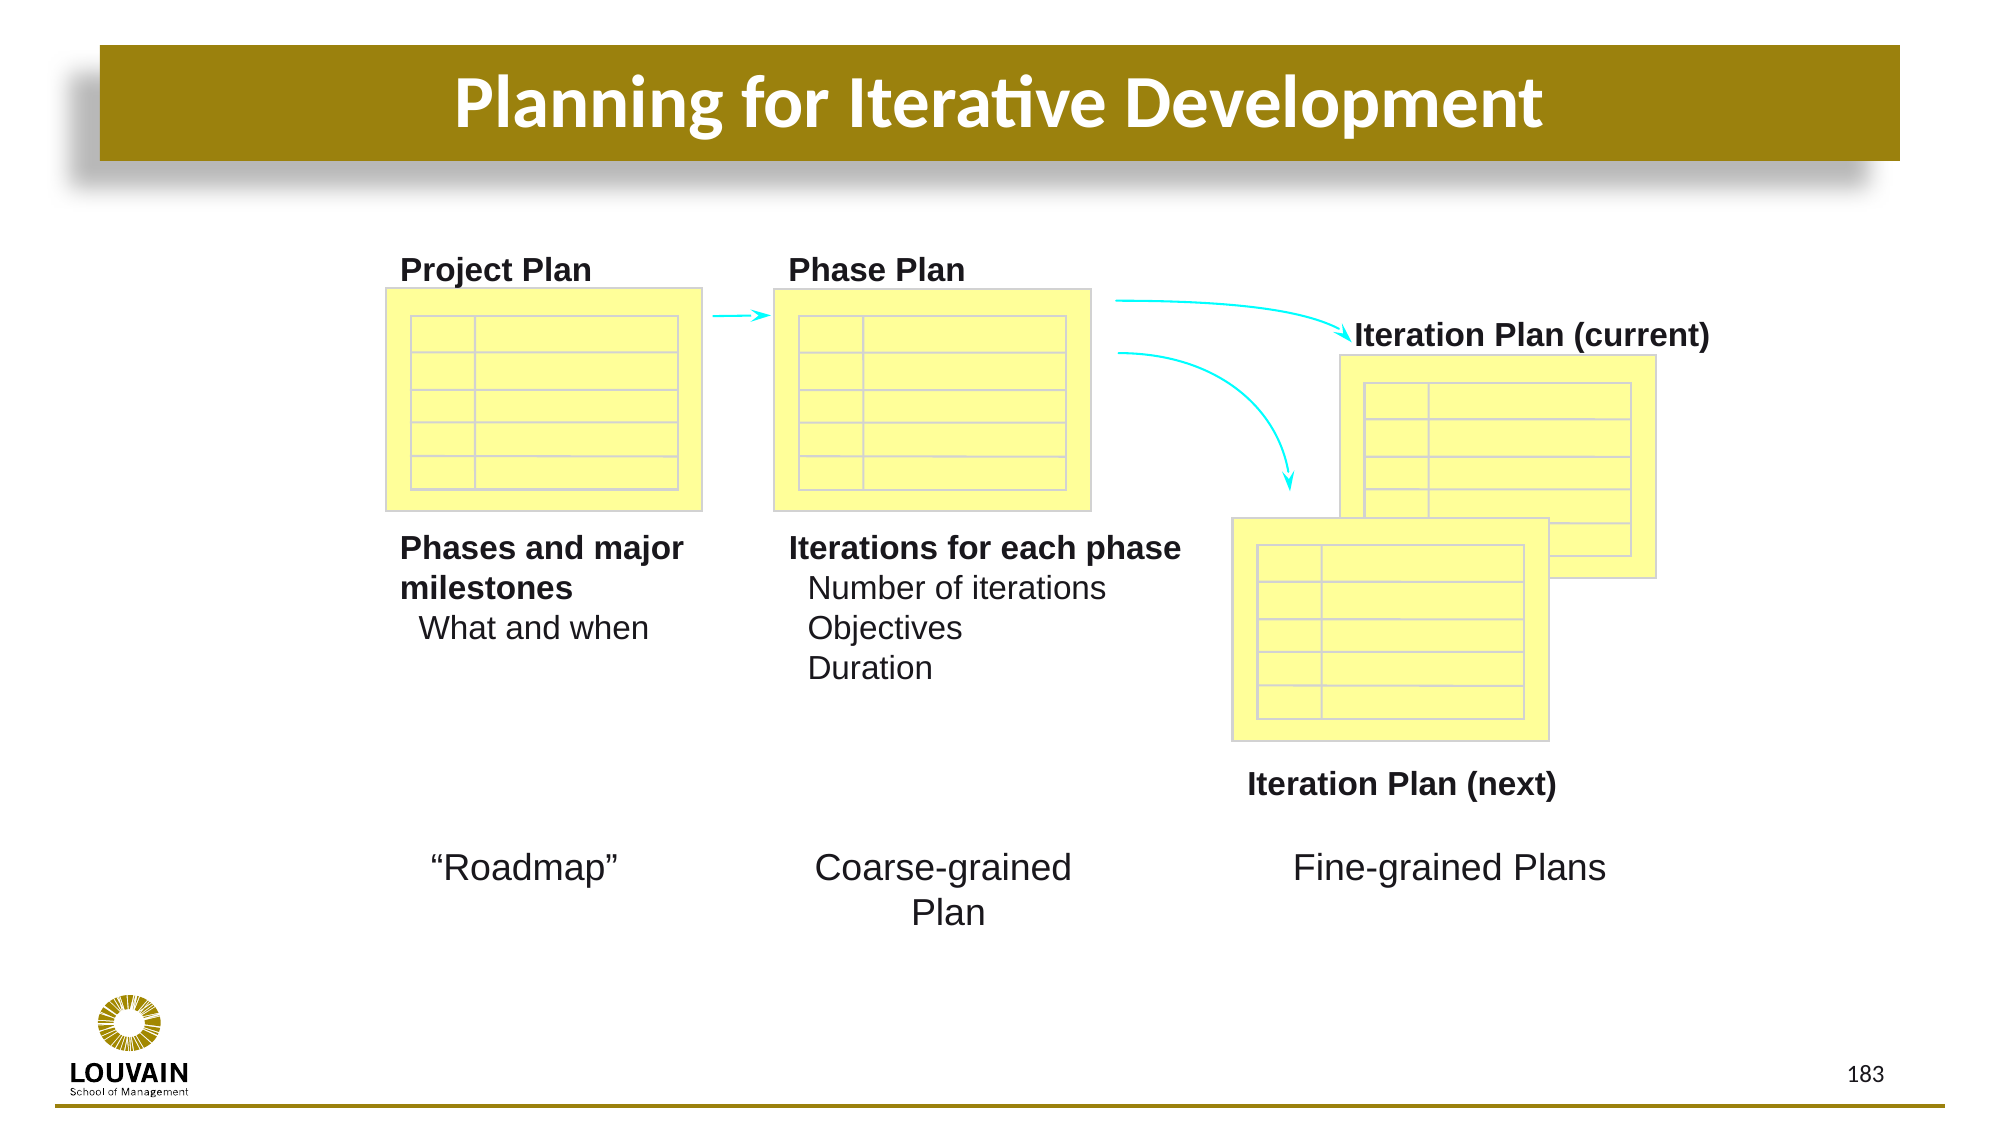

# Planning for Iterative Development
Project Plan

“Roadmap”
Phases and major milestones
  What and when
Phase Plan

Iterations for each phase
  Number of iterations
  Objectives
  Duration
Coarse-grained
Plan

Iteration Plan (current)

Iteration Plan (next)
Fine-grained Plans
183